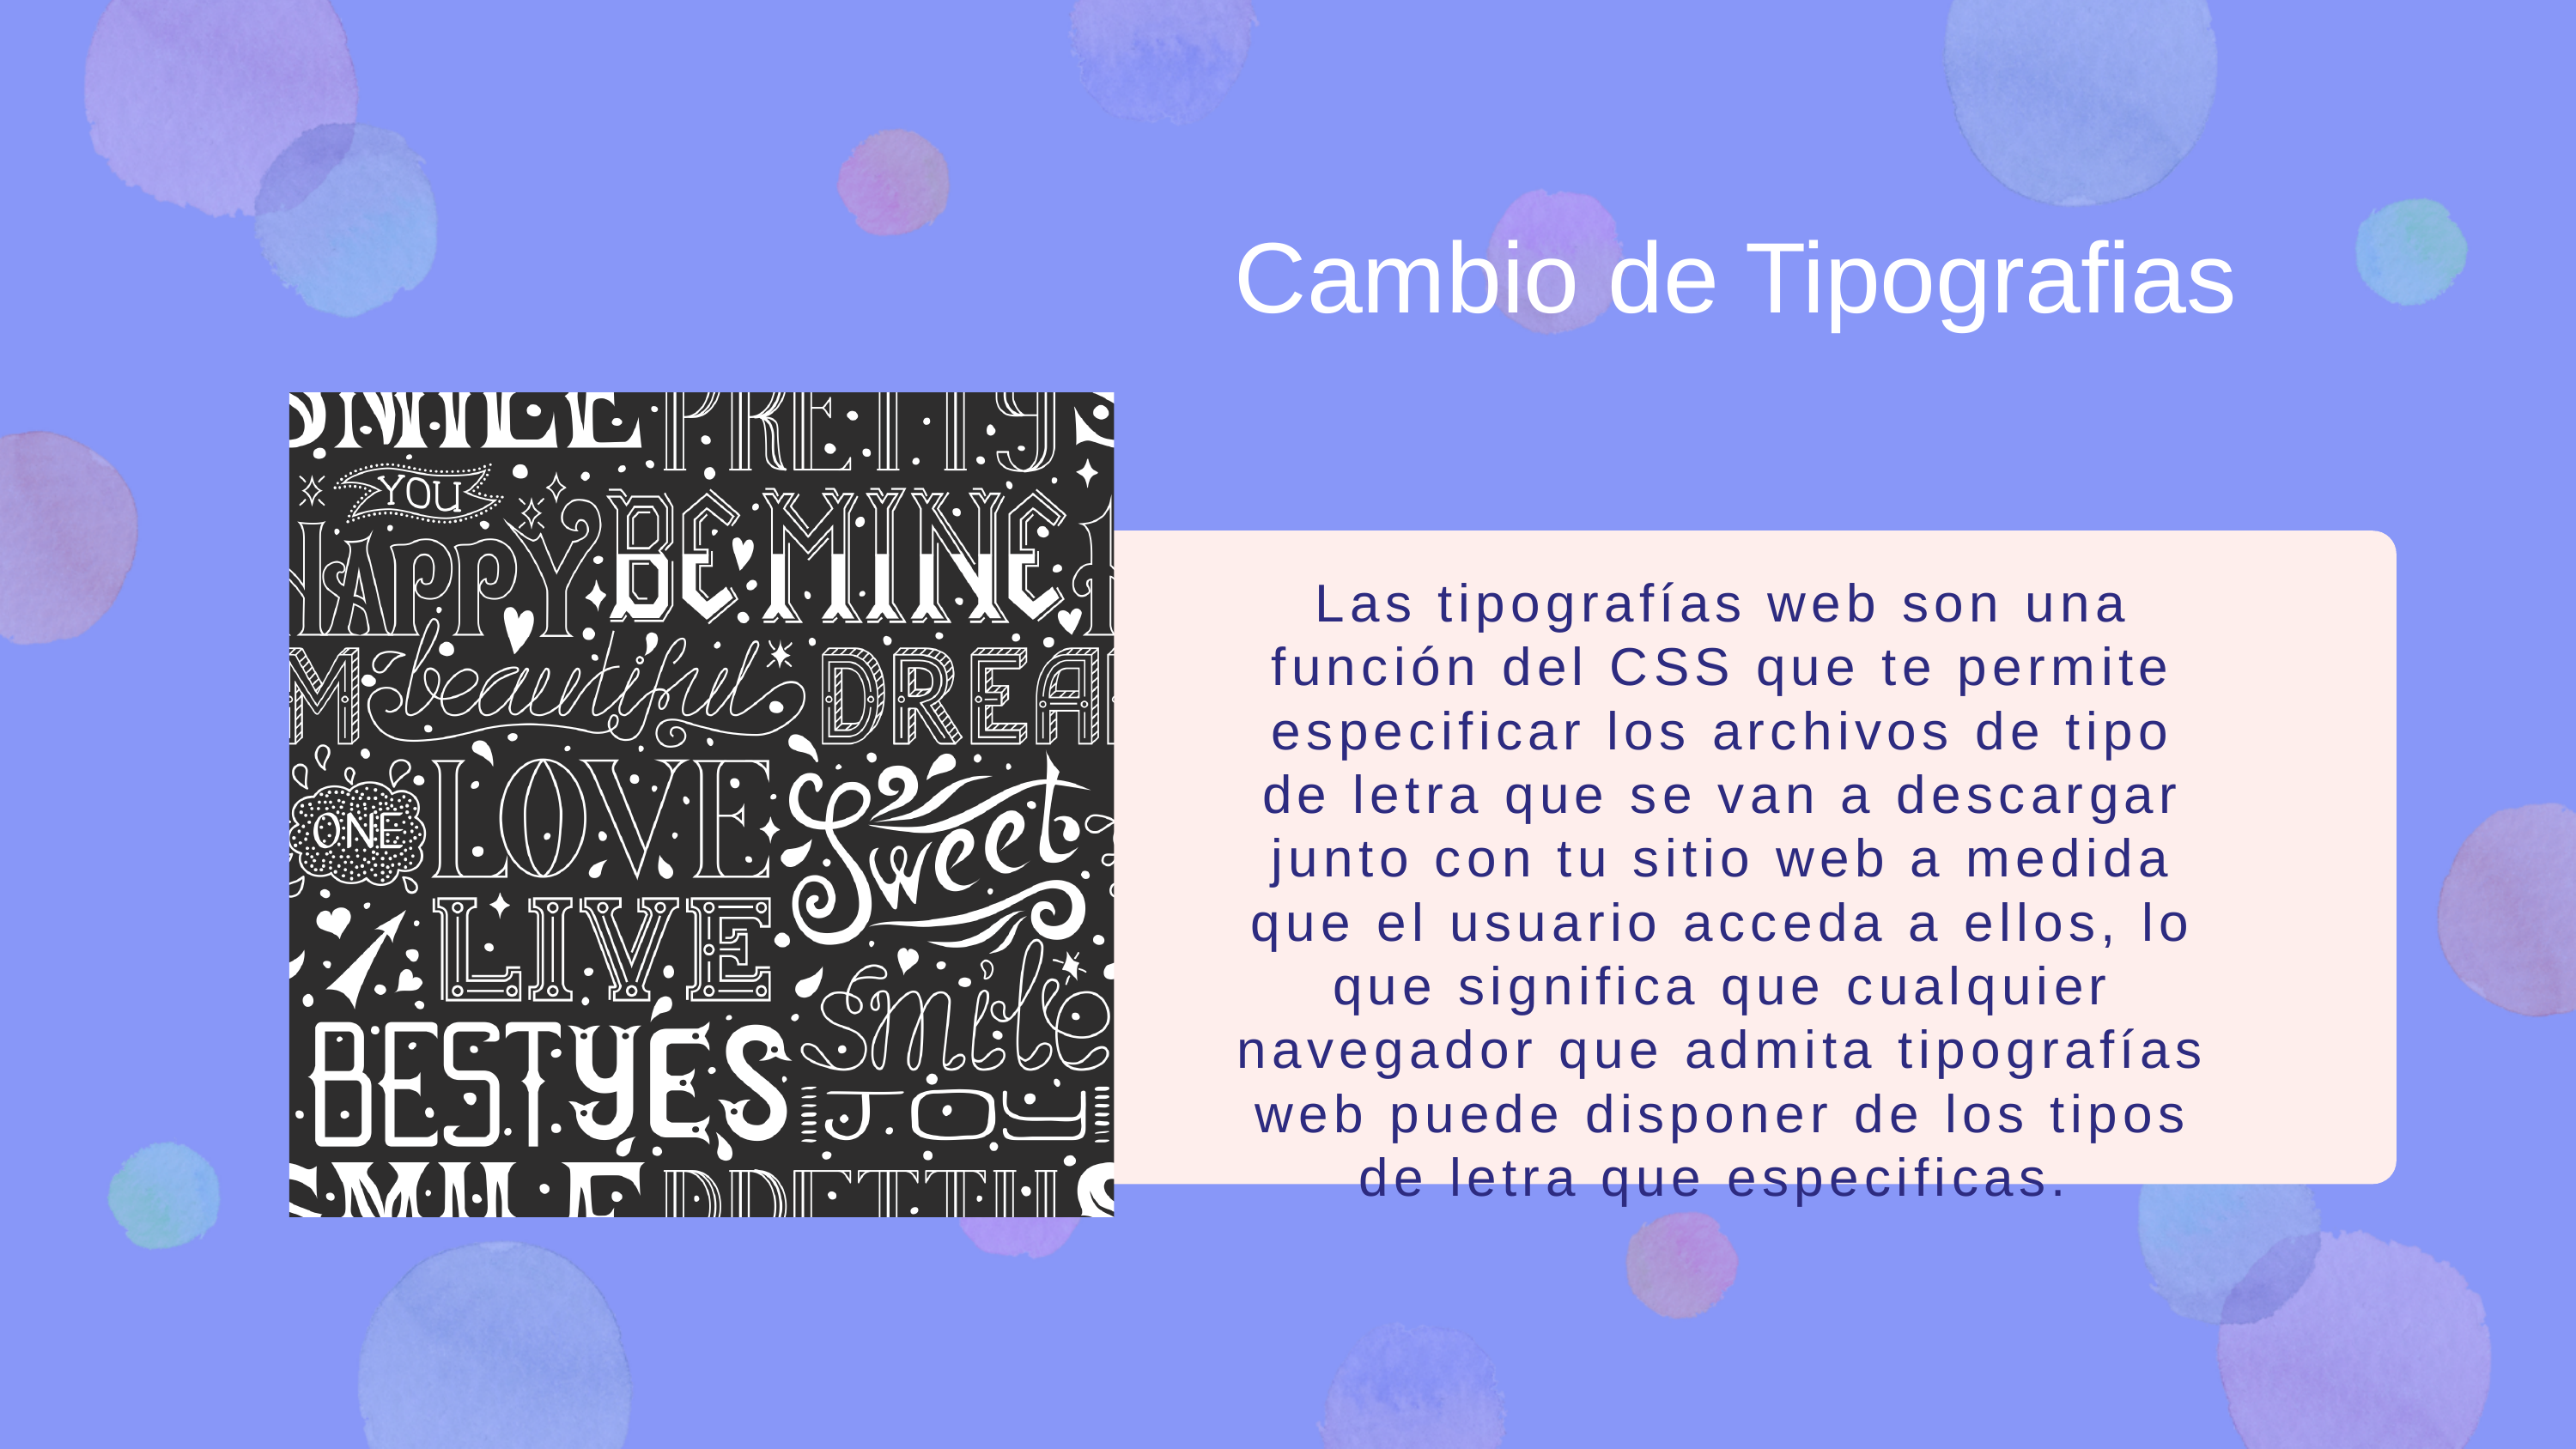

Cambio de Tipografias

Las tipografías web son una función del CSS que te permite especificar los archivos de tipo de letra que se van a descargar junto con tu sitio web a medida que el usuario acceda a ellos, lo que significa que cualquier navegador que admita tipografías web puede disponer de los tipos de letra que especificas.